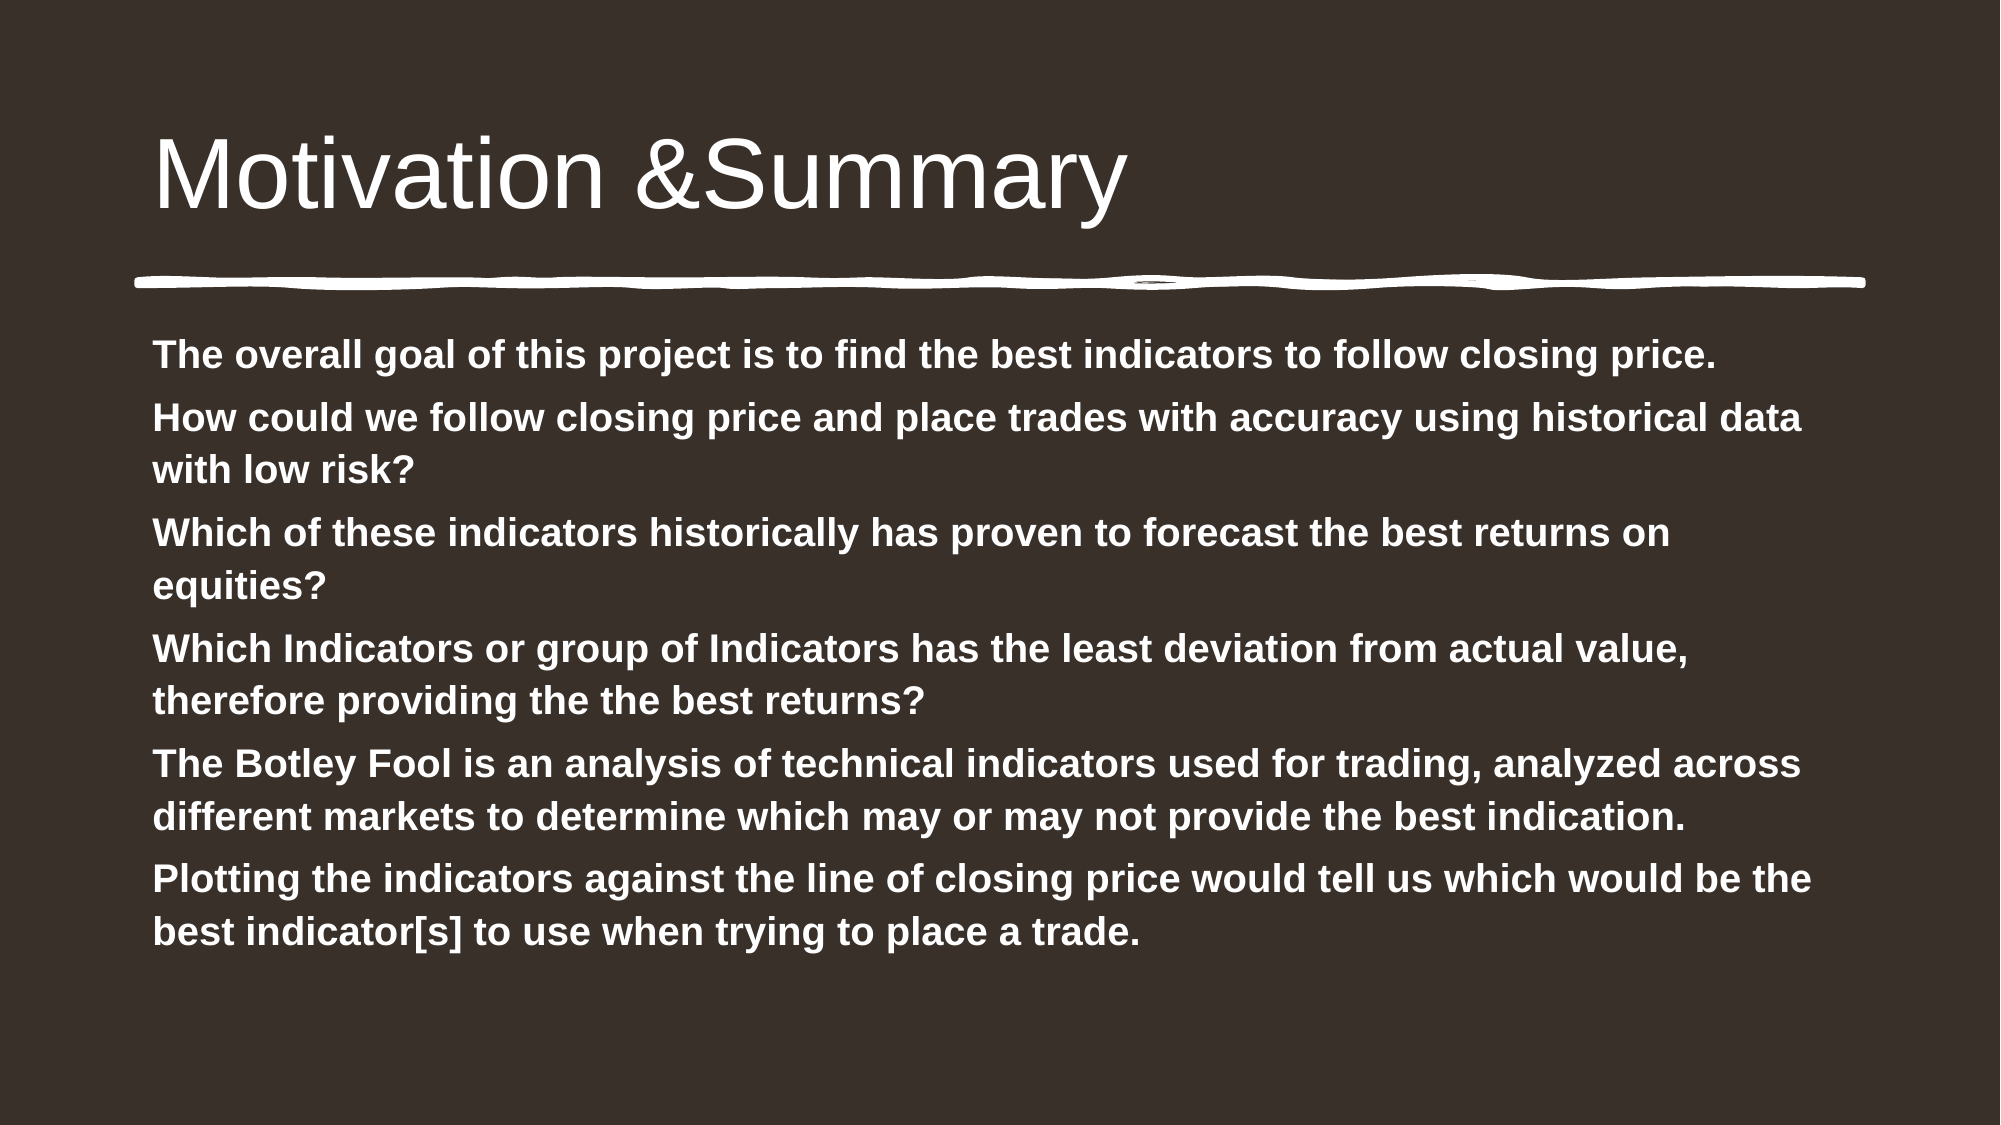

# Motivation &Summary
The overall goal of this project is to find the best indicators to follow closing price.
How could we follow closing price and place trades with accuracy using historical data with low risk?
Which of these indicators historically has proven to forecast the best returns on equities?
Which Indicators or group of Indicators has the least deviation from actual value, therefore providing the the best returns?
The Botley Fool is an analysis of technical indicators used for trading, analyzed across different markets to determine which may or may not provide the best indication.
Plotting the indicators against the line of closing price would tell us which would be the best indicator[s] to use when trying to place a trade.